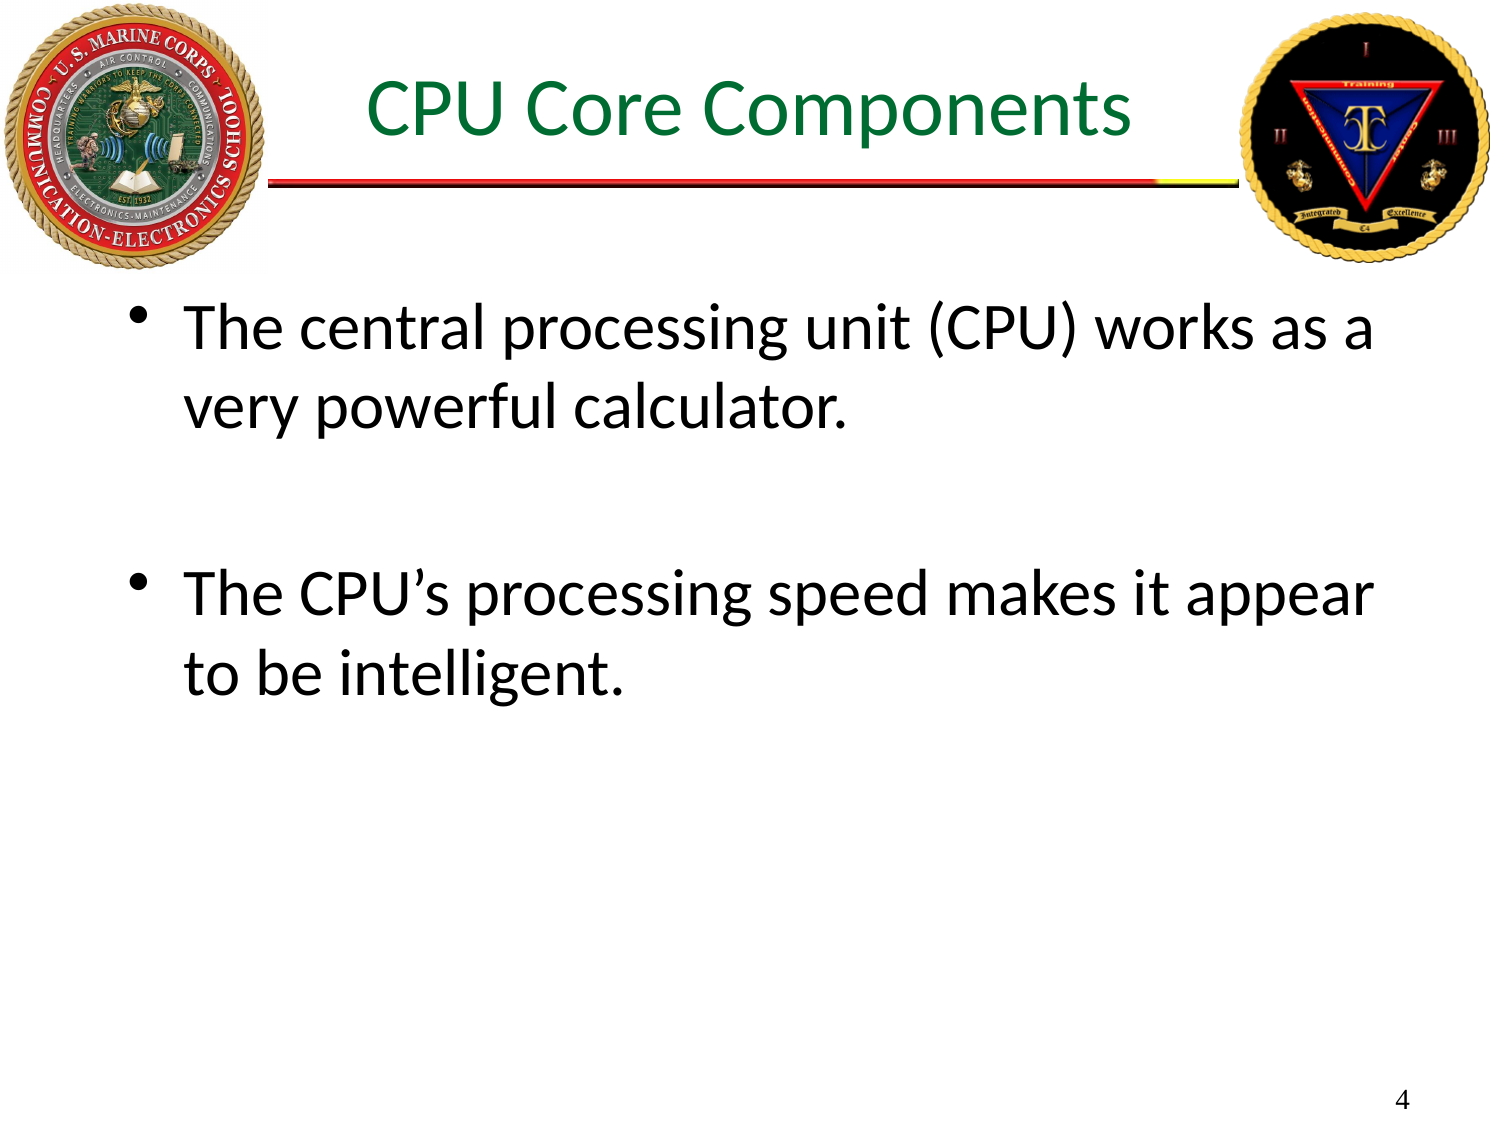

# CPU Core Components
The central processing unit (CPU) works as a very powerful calculator.

The CPU’s processing speed makes it appear to be intelligent.